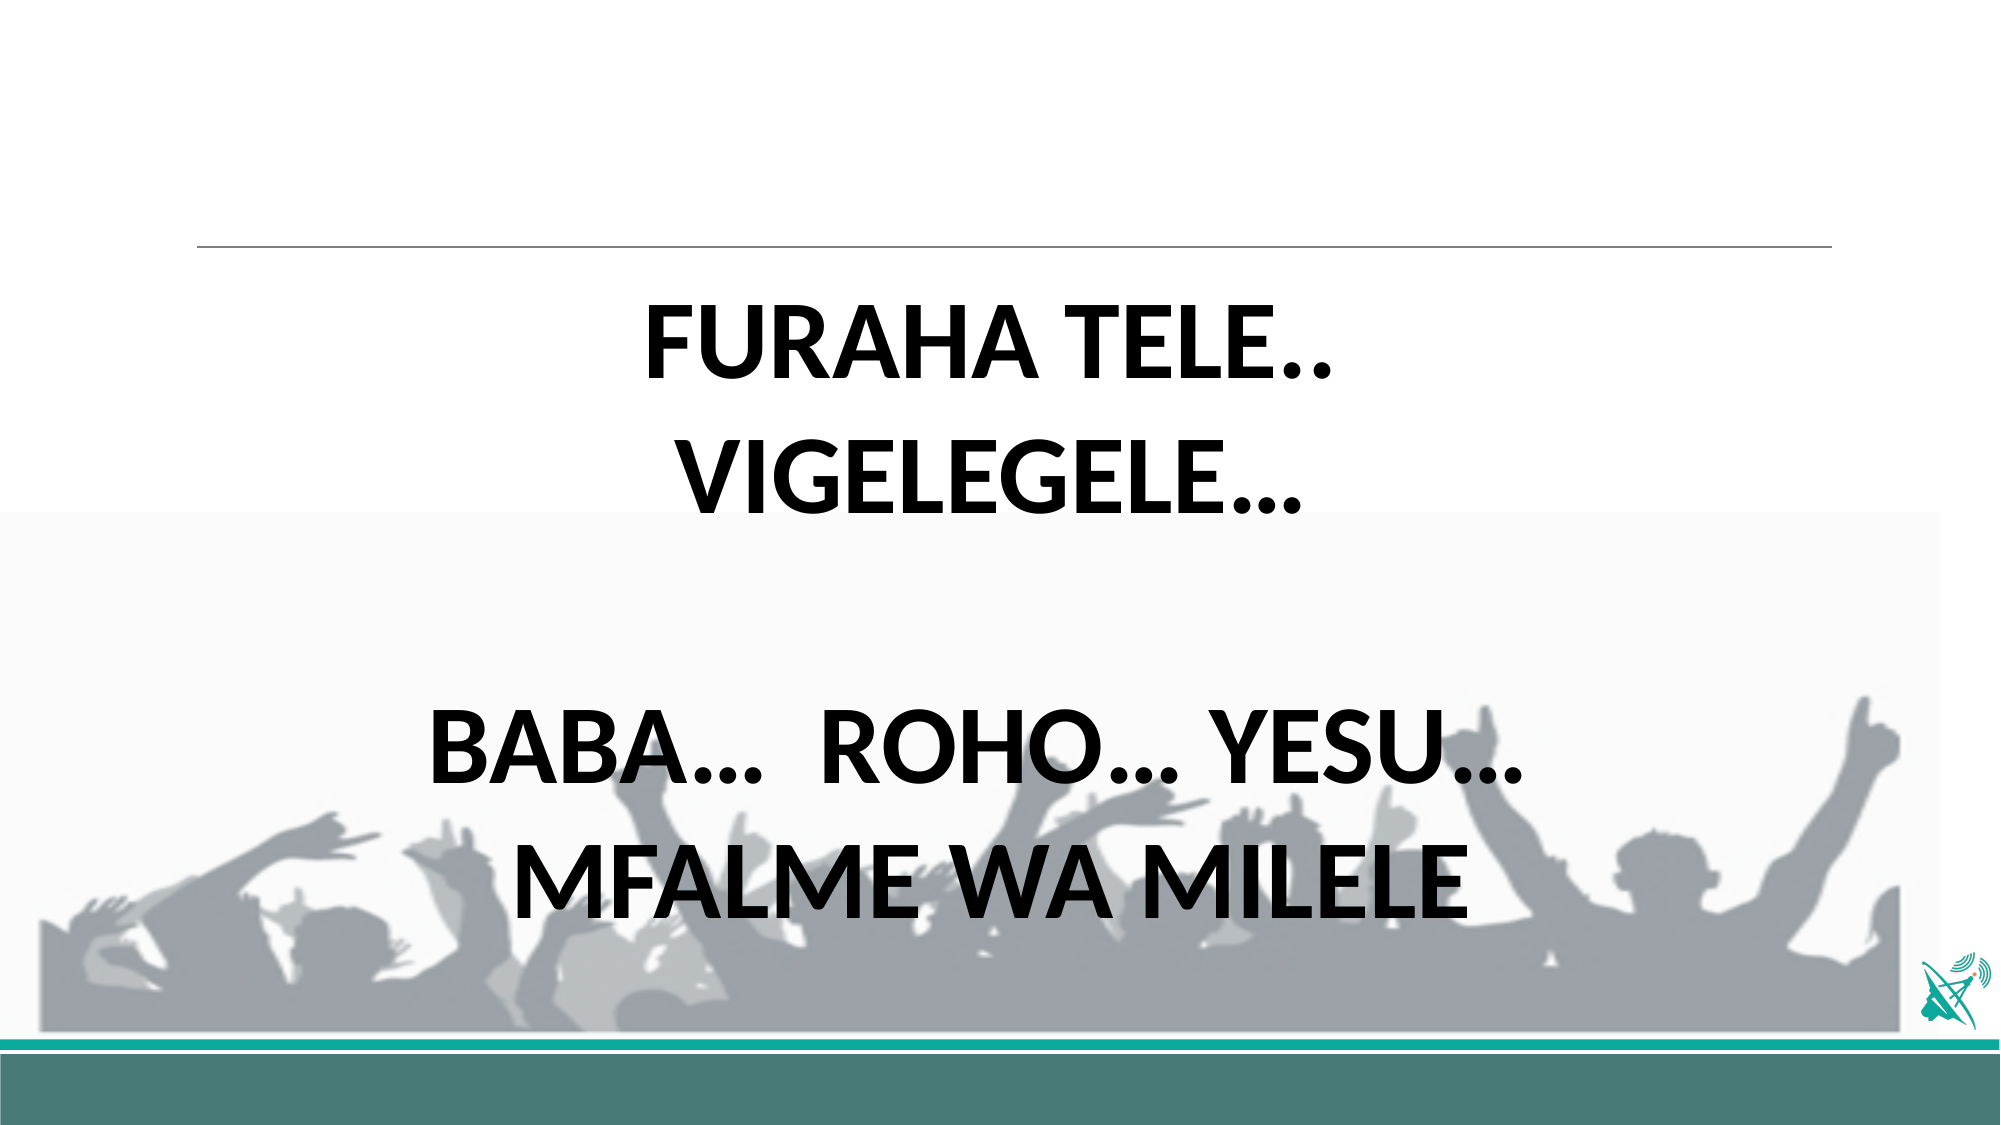

FURAHA TELE..
VIGELEGELE…
BABA…  ROHO… YESU…
MFALME WA MILELE